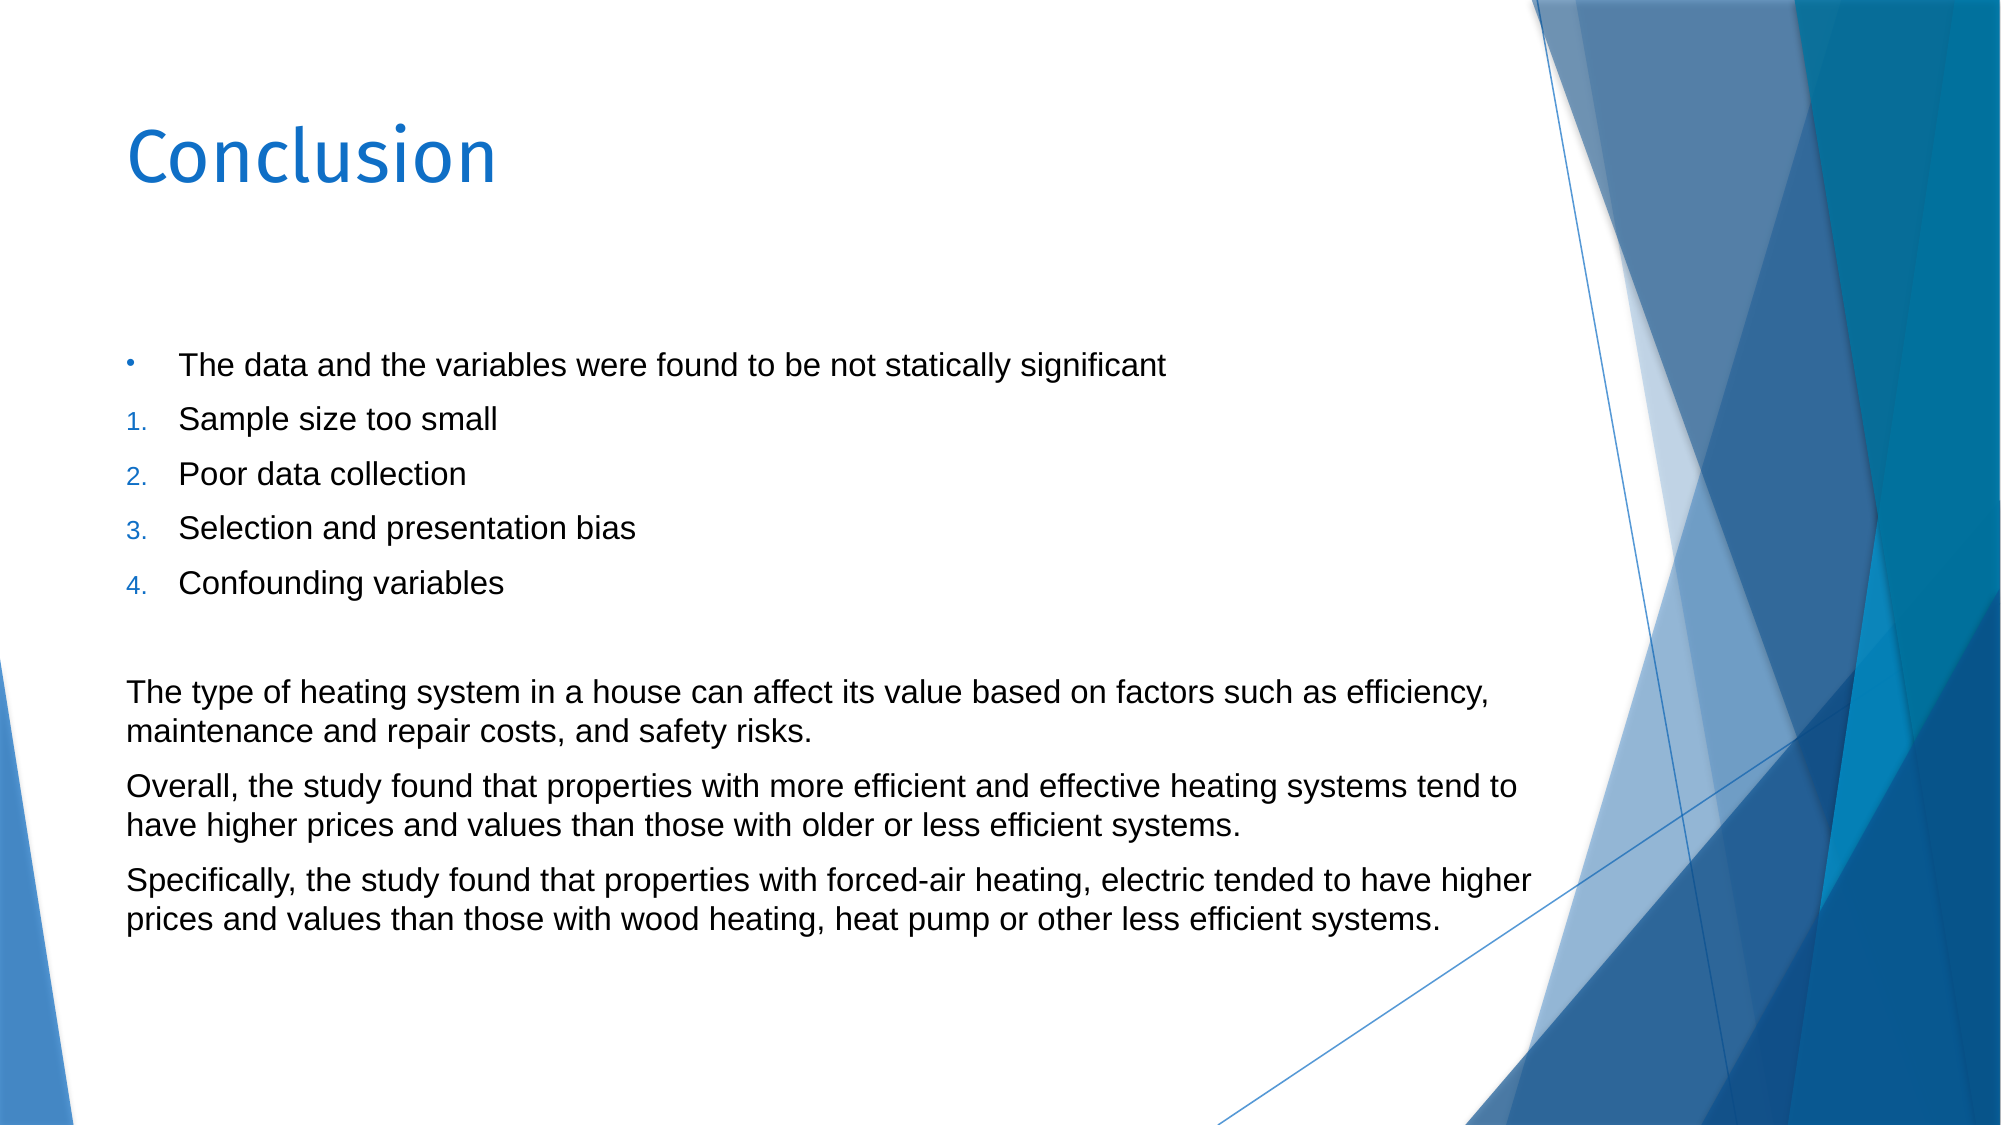

# Conclusion

The data and the variables were found to be not statically significant
Sample size too small
Poor data collection
Selection and presentation bias
Confounding variables

The type of heating system in a house can affect its value based on factors such as efficiency, maintenance and repair costs, and safety risks.
Overall, the study found that properties with more efficient and effective heating systems tend to have higher prices and values than those with older or less efficient systems.
Specifically, the study found that properties with forced-air heating, electric tended to have higher prices and values than those with wood heating, heat pump or other less efficient systems.